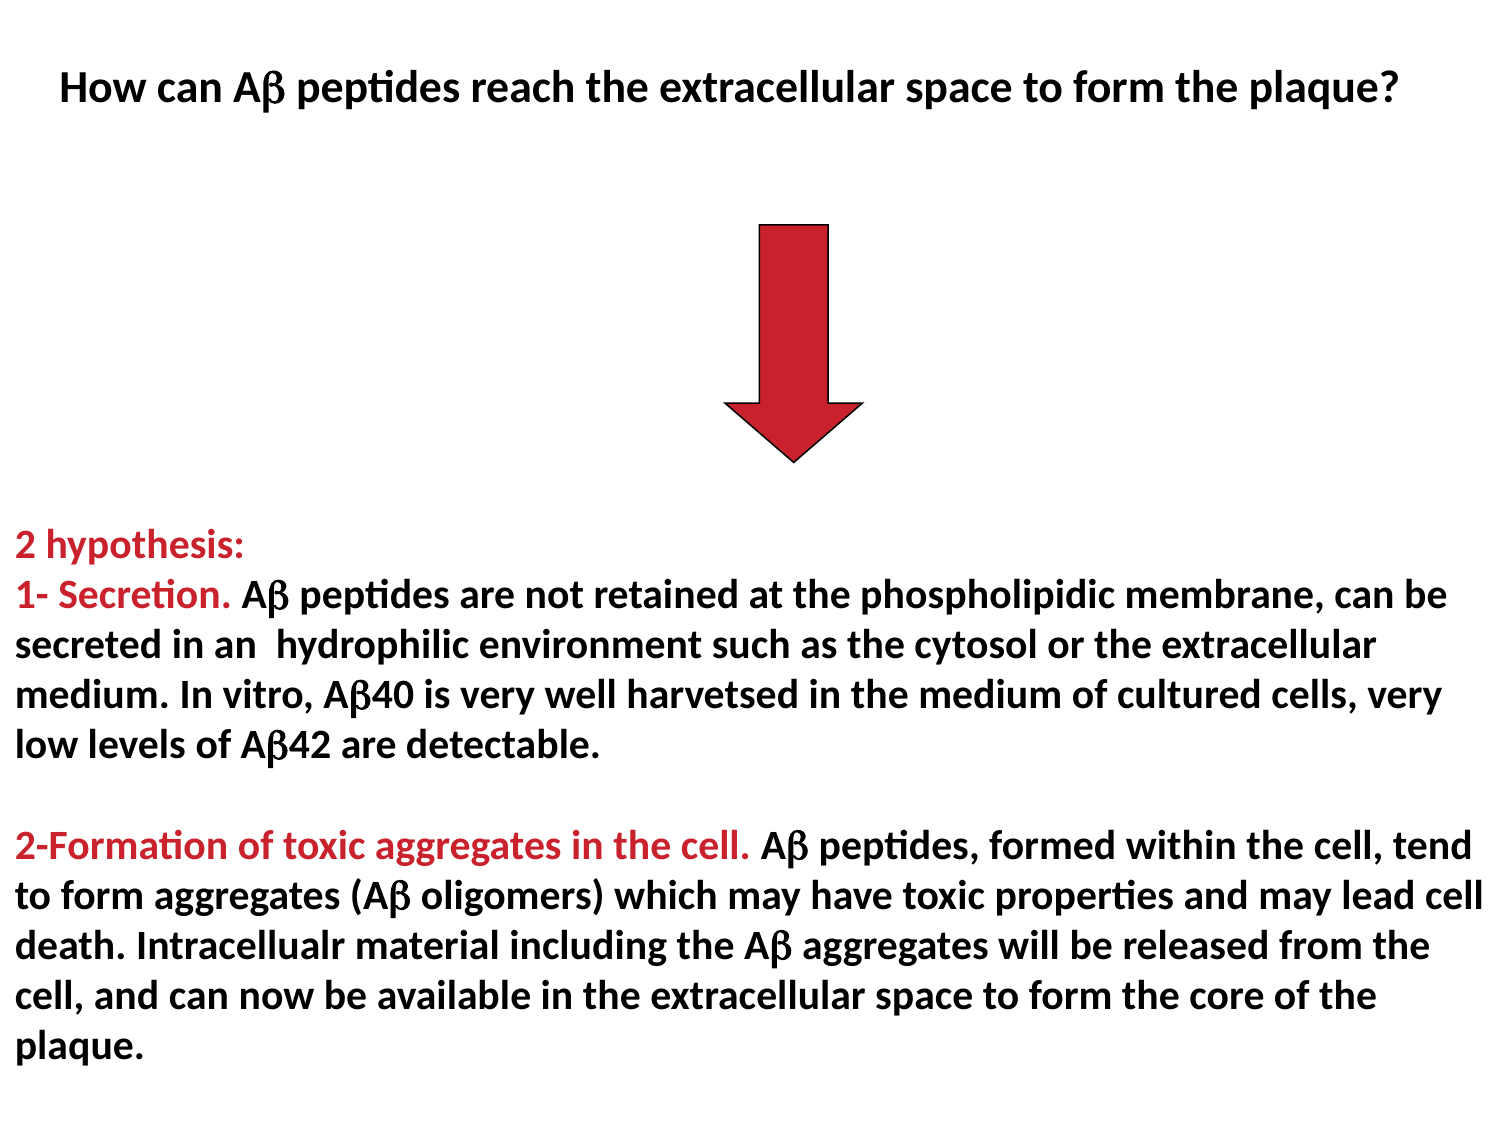

How can Aβ peptides reach the extracellular space to form the plaque?

2 hypothesis:
1- Secretion. Aβ peptides are not retained at the phospholipidic membrane, can be secreted in an  hydrophilic environment such as the cytosol or the extracellular medium. In vitro, Aβ40 is very well harvetsed in the medium of cultured cells, very low levels of Aβ42 are detectable.

2-Formation of toxic aggregates in the cell. Aβ peptides, formed within the cell, tend to form aggregates (Aβ oligomers) which may have toxic properties and may lead cell death. Intracellualr material including the Aβ aggregates will be released from the cell, and can now be available in the extracellular space to form the core of the plaque.